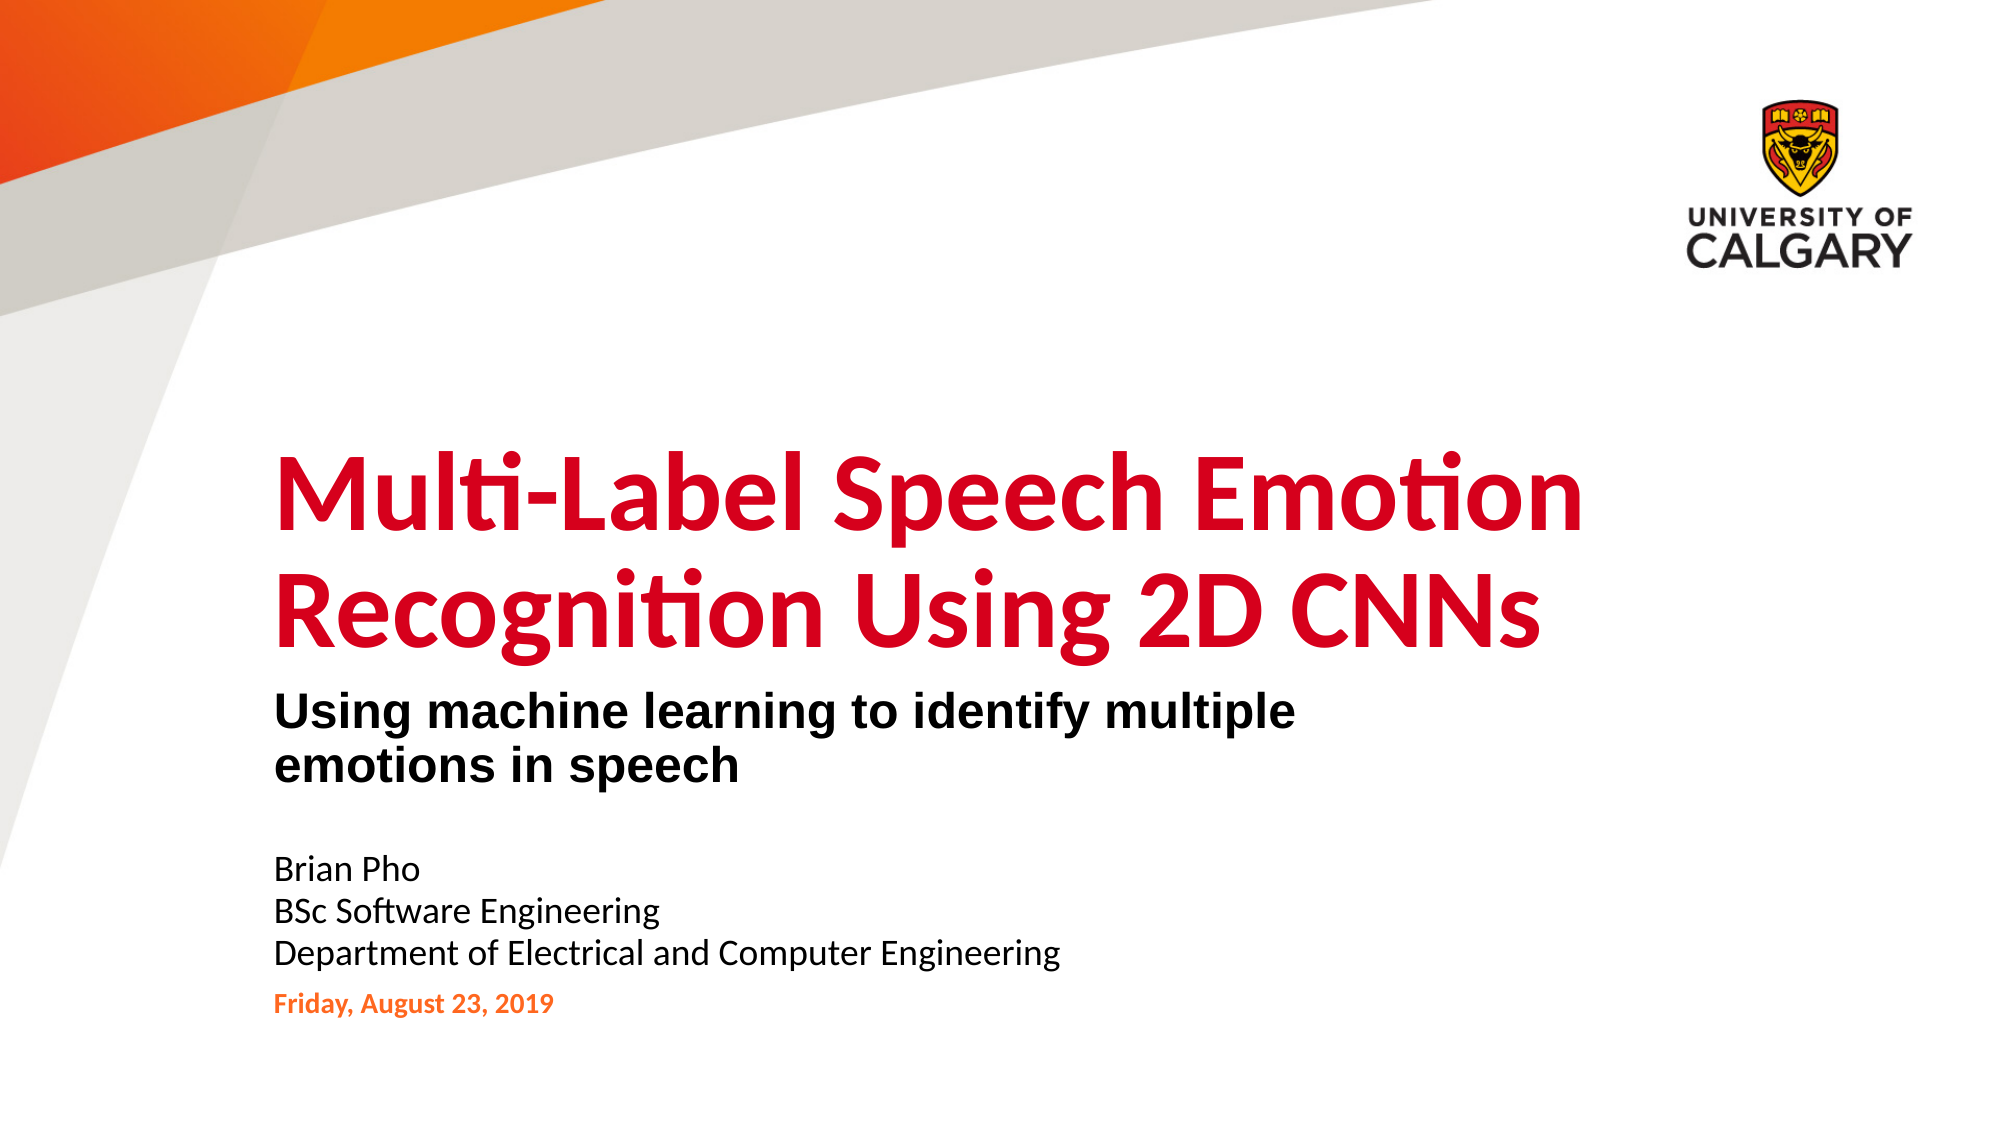

# Multi-Label Speech Emotion Recognition Using 2D CNNs
Using machine learning to identify multiple emotions in speech
Brian Pho
BSc Software Engineering
Department of Electrical and Computer Engineering​
Friday, August 23, 2019